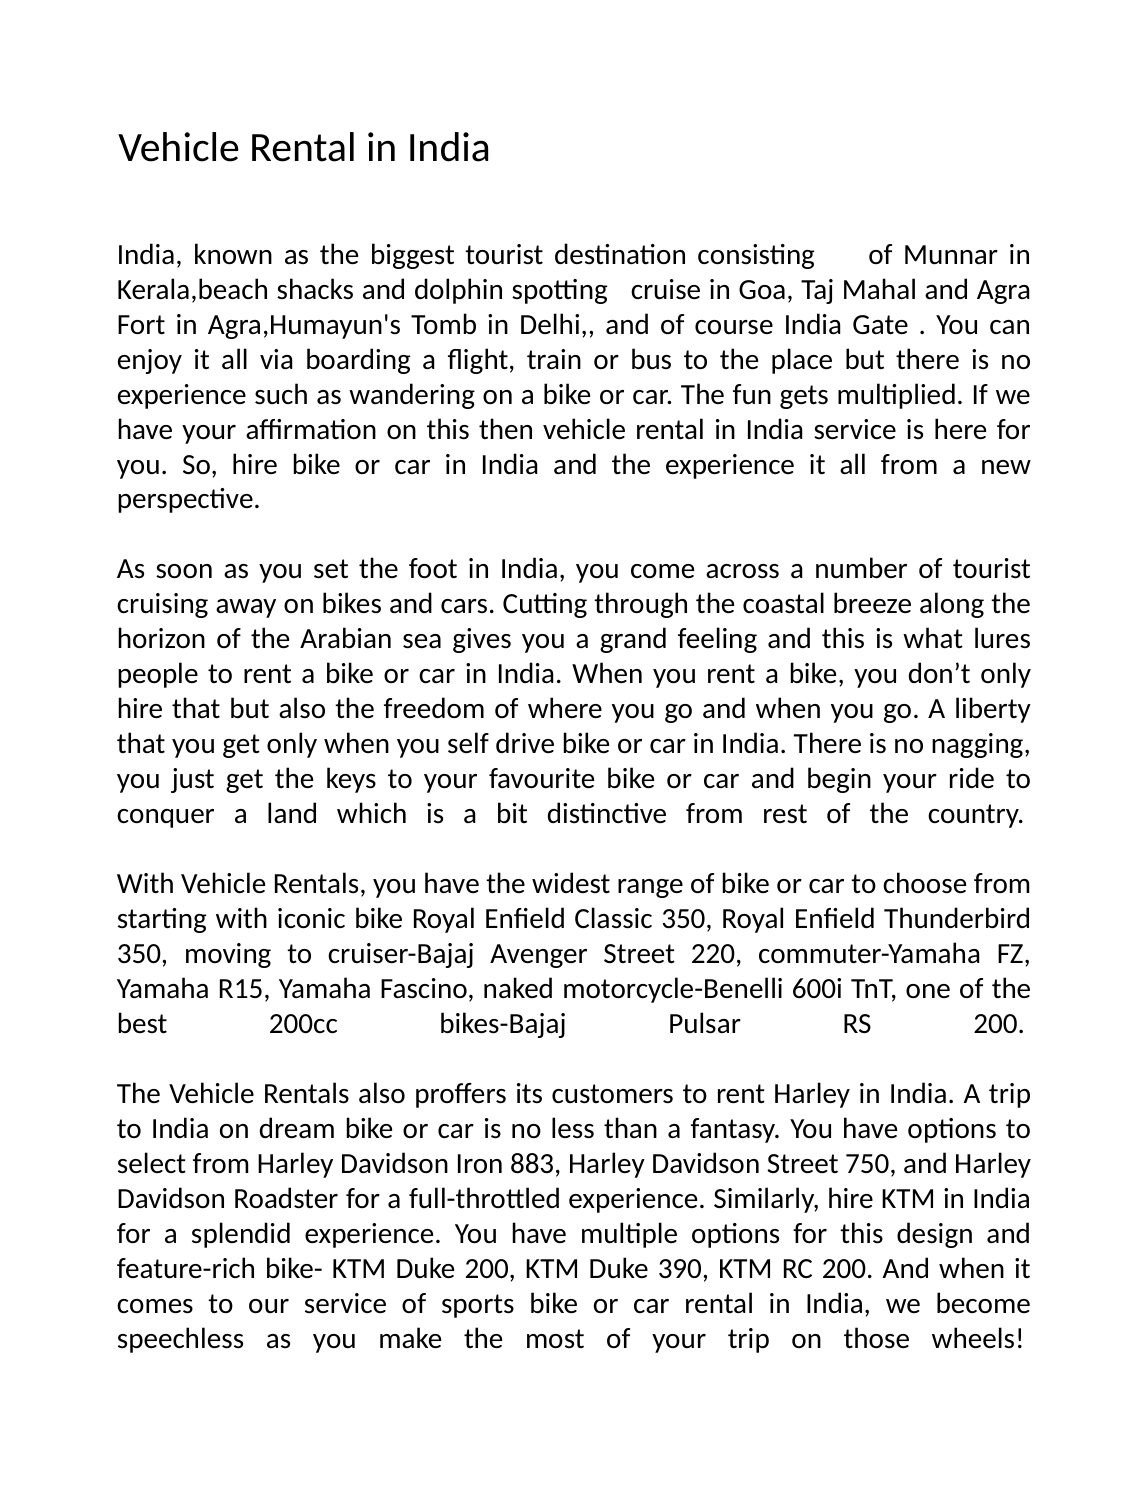

Vehicle Rental in India
# India, known as the biggest tourist destination consisting     of Munnar in Kerala,beach shacks and dolphin spotting   cruise in Goa, Taj Mahal and Agra Fort in Agra,Humayun's Tomb in Delhi,, and of course India Gate . You can enjoy it all via boarding a flight, train or bus to the place but there is no experience such as wandering on a bike or car. The fun gets multiplied. If we have your affirmation on this then vehicle rental in India service is here for you. So, hire bike or car in India and the experience it all from a new perspective.  As soon as you set the foot in India, you come across a number of tourist cruising away on bikes and cars. Cutting through the coastal breeze along the horizon of the Arabian sea gives you a grand feeling and this is what lures people to rent a bike or car in India. When you rent a bike, you don’t only hire that but also the freedom of where you go and when you go. A liberty that you get only when you self drive bike or car in India. There is no nagging, you just get the keys to your favourite bike or car and begin your ride to conquer a land which is a bit distinctive from rest of the country.  With Vehicle Rentals, you have the widest range of bike or car to choose from starting with iconic bike Royal Enfield Classic 350, Royal Enfield Thunderbird 350, moving to cruiser-Bajaj Avenger Street 220, commuter-Yamaha FZ, Yamaha R15, Yamaha Fascino, naked motorcycle-Benelli 600i TnT, one of the best 200cc bikes-Bajaj Pulsar RS 200.  The Vehicle Rentals also proffers its customers to rent Harley in India. A trip to India on dream bike or car is no less than a fantasy. You have options to select from Harley Davidson Iron 883, Harley Davidson Street 750, and Harley Davidson Roadster for a full-throttled experience. Similarly, hire KTM in India for a splendid experience. You have multiple options for this design and feature-rich bike- KTM Duke 200, KTM Duke 390, KTM RC 200. And when it comes to our service of sports bike or car rental in India, we become speechless as you make the most of your trip on those wheels!